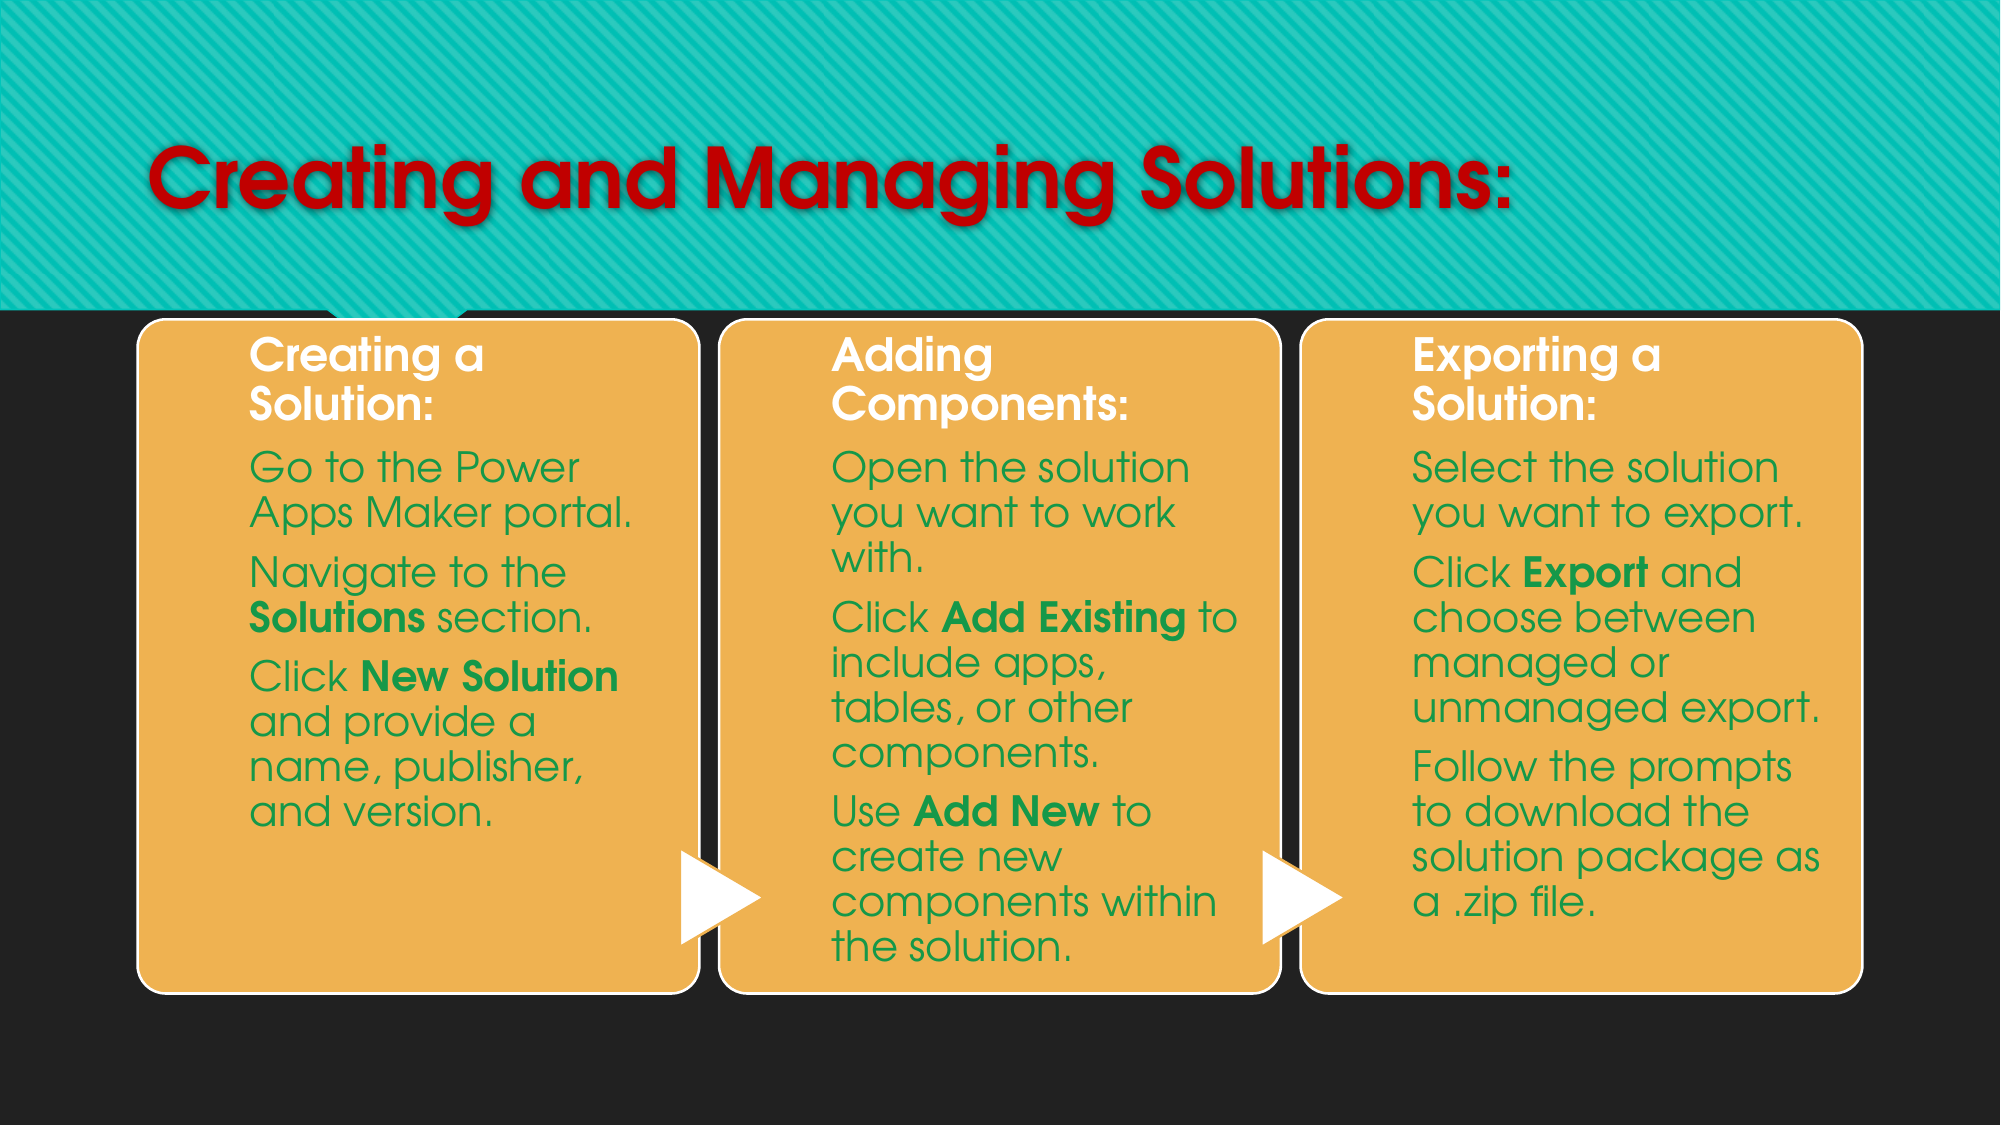

# Creating and Managing Solutions:
Creating a Solution:
Go to the Power Apps Maker portal.
Navigate to the Solutions section.
Click New Solution and provide a name, publisher, and version.
Adding Components:
Open the solution you want to work with.
Click Add Existing to include apps, tables, or other components.
Use Add New to create new components within the solution.
Exporting a Solution:
Select the solution you want to export.
Click Export and choose between managed or unmanaged export.
Follow the prompts to download the solution package as a .zip file.